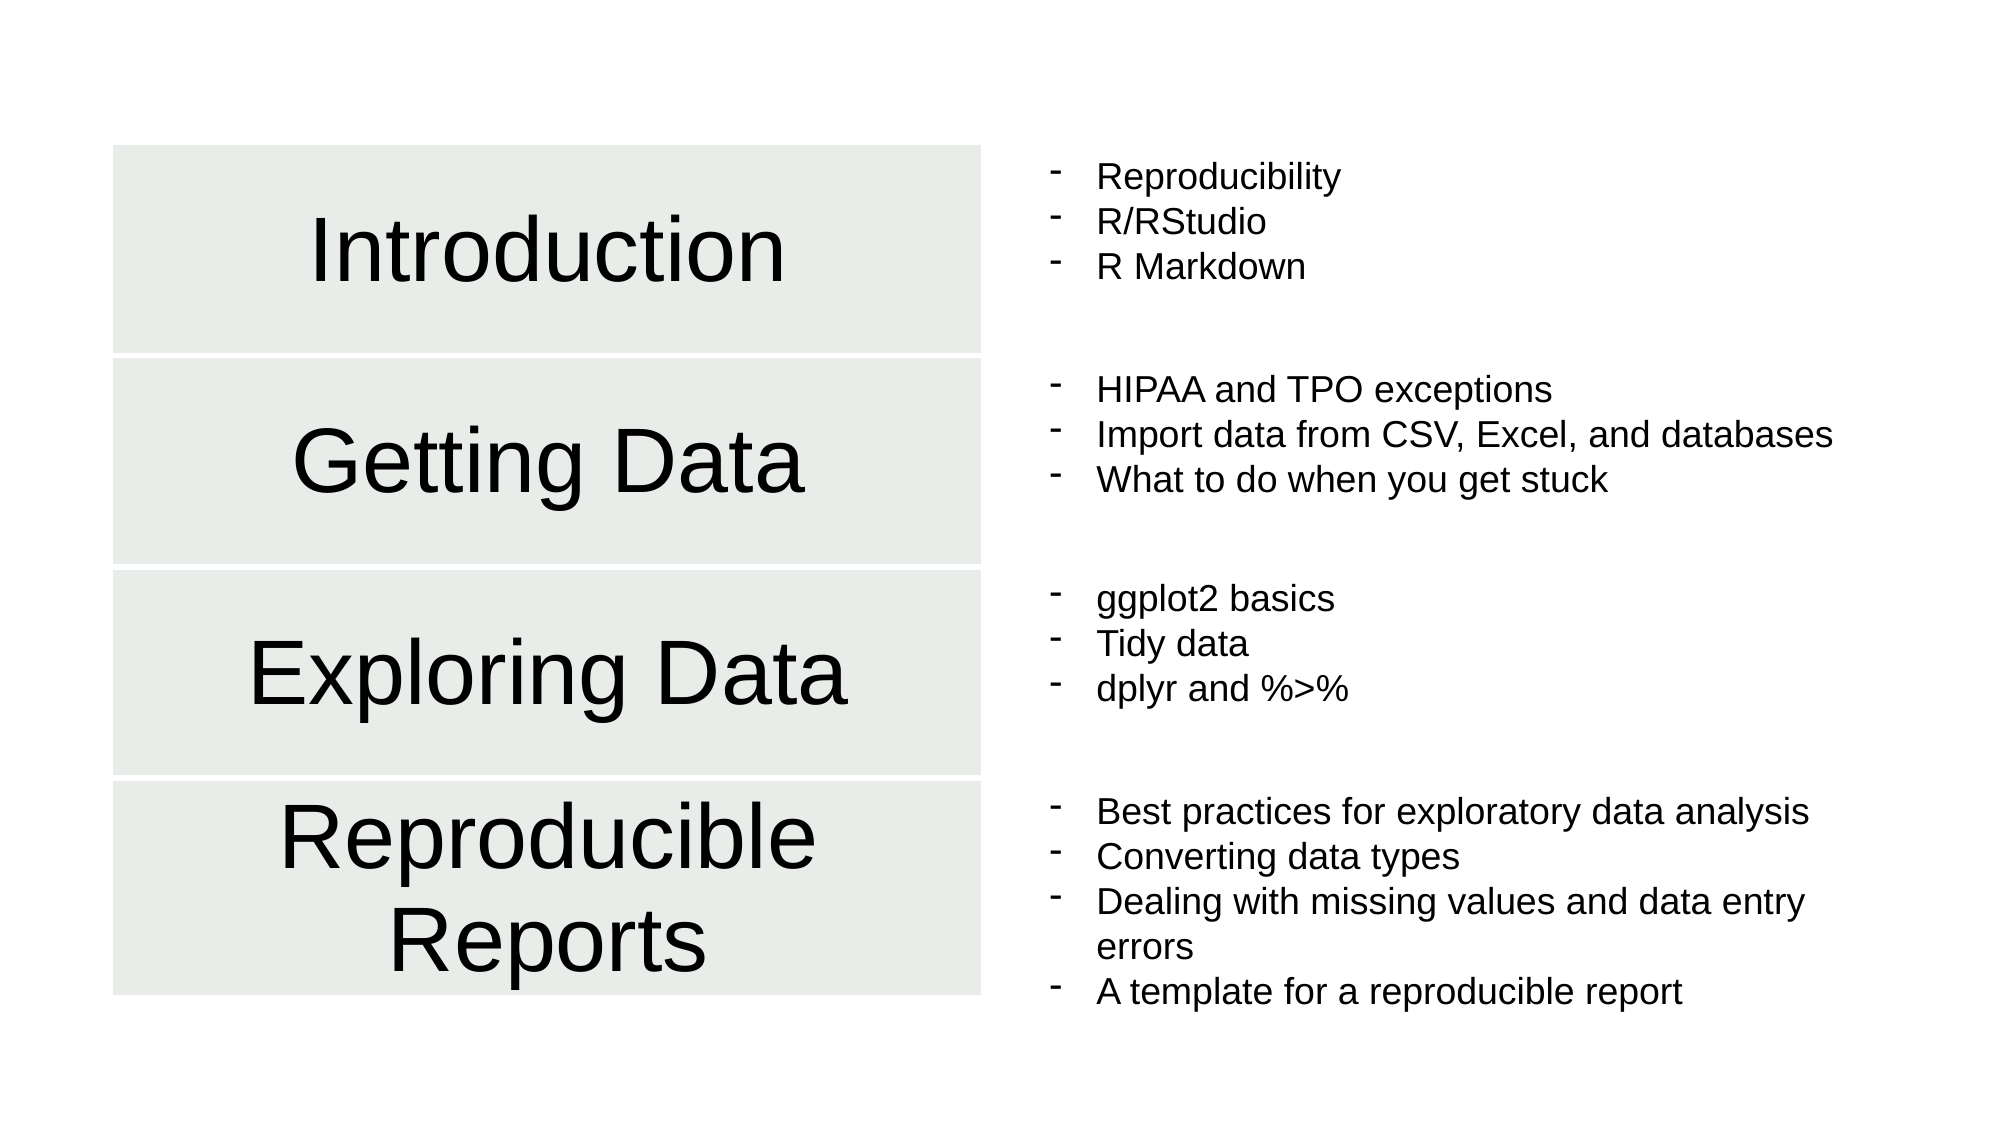

| Introduction |
| --- |
| Getting Data |
| Exploring Data |
| Reproducible Reports |
Reproducibility
R/RStudio
R Markdown
HIPAA and TPO exceptions
Import data from CSV, Excel, and databases
What to do when you get stuck
ggplot2 basics
Tidy data
dplyr and %>%
Best practices for exploratory data analysis
Converting data types
Dealing with missing values and data entry errors
A template for a reproducible report